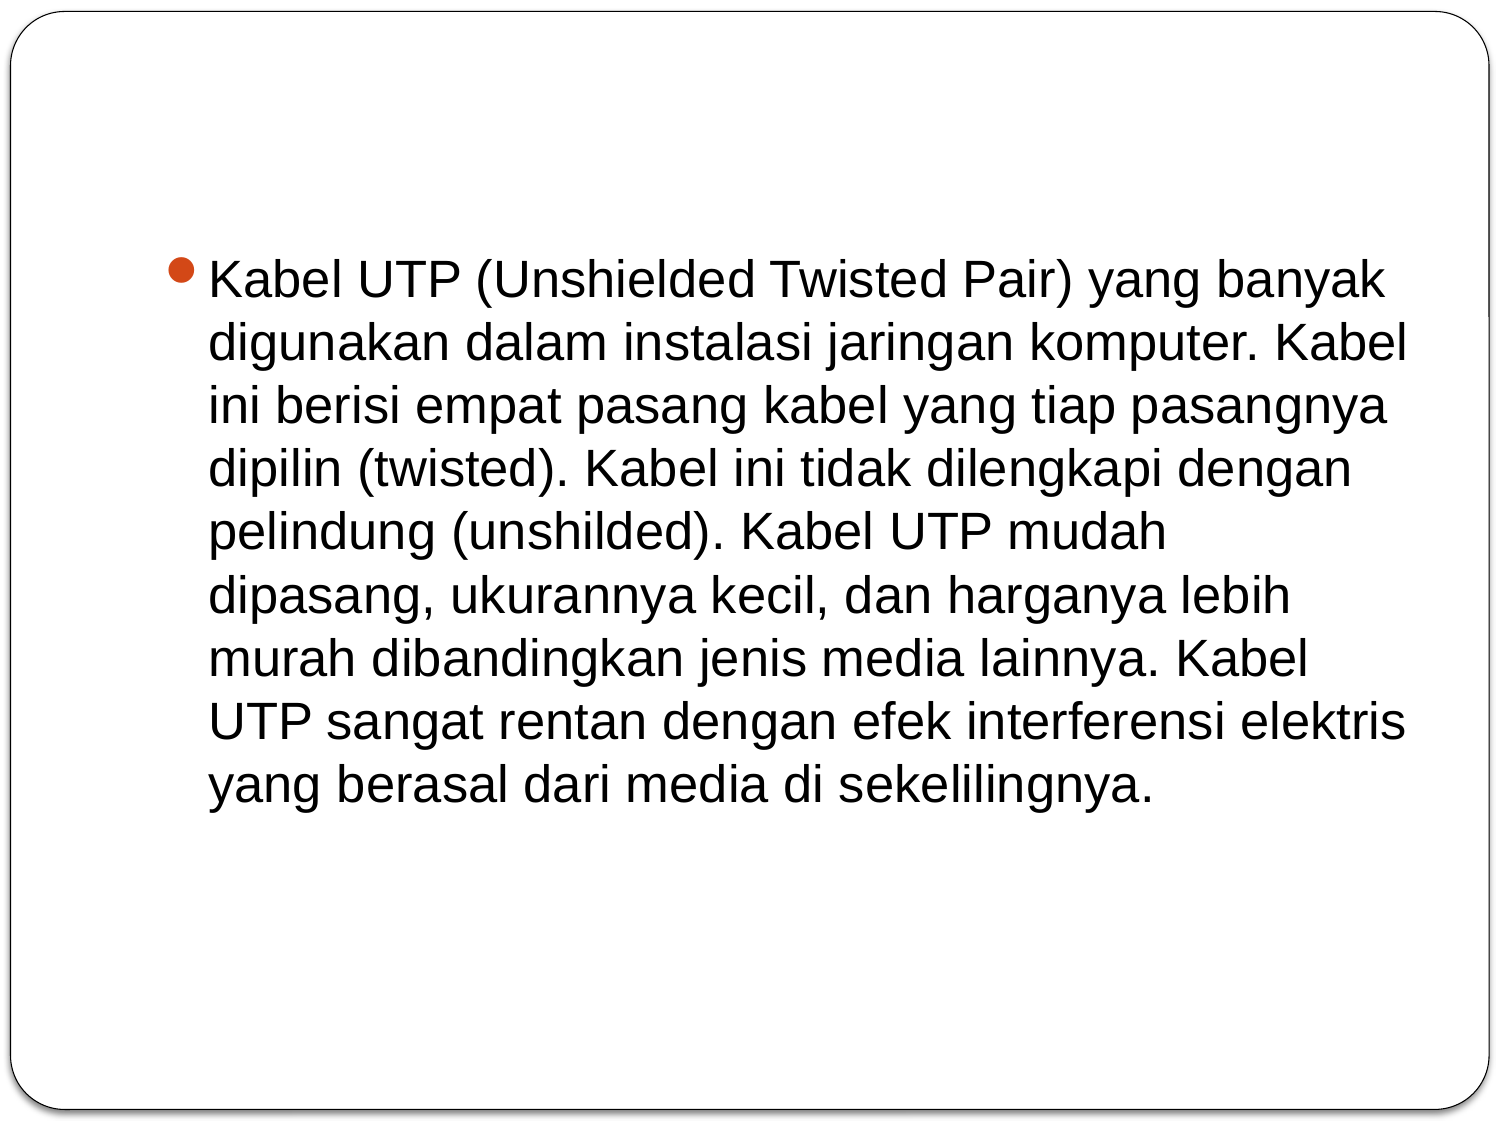

#
Kabel UTP (Unshielded Twisted Pair) yang banyak digunakan dalam instalasi jaringan komputer. Kabel ini berisi empat pasang kabel yang tiap pasangnya dipilin (twisted). Kabel ini tidak dilengkapi dengan pelindung (unshilded). Kabel UTP mudah dipasang, ukurannya kecil, dan harganya lebih murah dibandingkan jenis media lainnya. Kabel UTP sangat rentan dengan efek interferensi elektris yang berasal dari media di sekelilingnya.